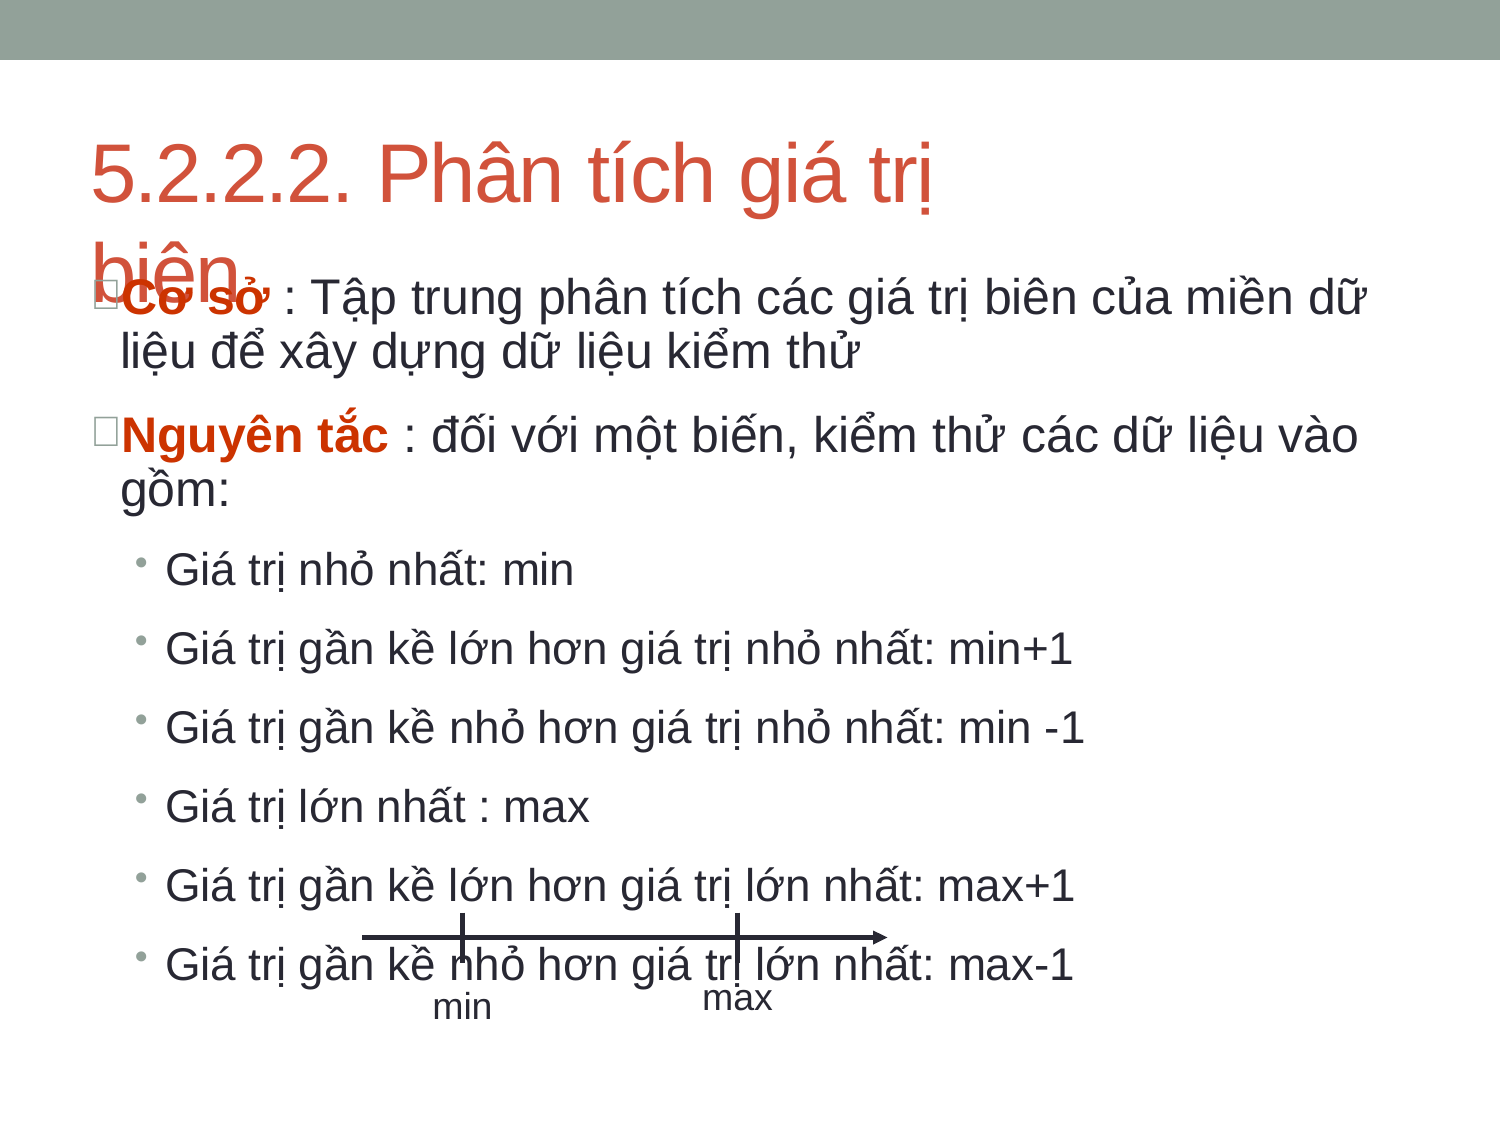

# 5.2.2.2. Phân tích giá trị biên
Cơ sở : Tập trung phân tích các giá trị biên của miền dữ  liệu để xây dựng dữ liệu kiểm thử
Nguyên tắc : đối với một biến, kiểm thử các dữ liệu vào  gồm:
Giá trị nhỏ nhất: min
Giá trị gần kề lớn hơn giá trị nhỏ nhất: min+1
Giá trị gần kề nhỏ hơn giá trị nhỏ nhất: min -1
Giá trị lớn nhất : max
Giá trị gần kề lớn hơn giá trị lớn nhất: max+1
Giá trị gần kề nhỏ hơn giá trị lớn nhất: max-1

max
min